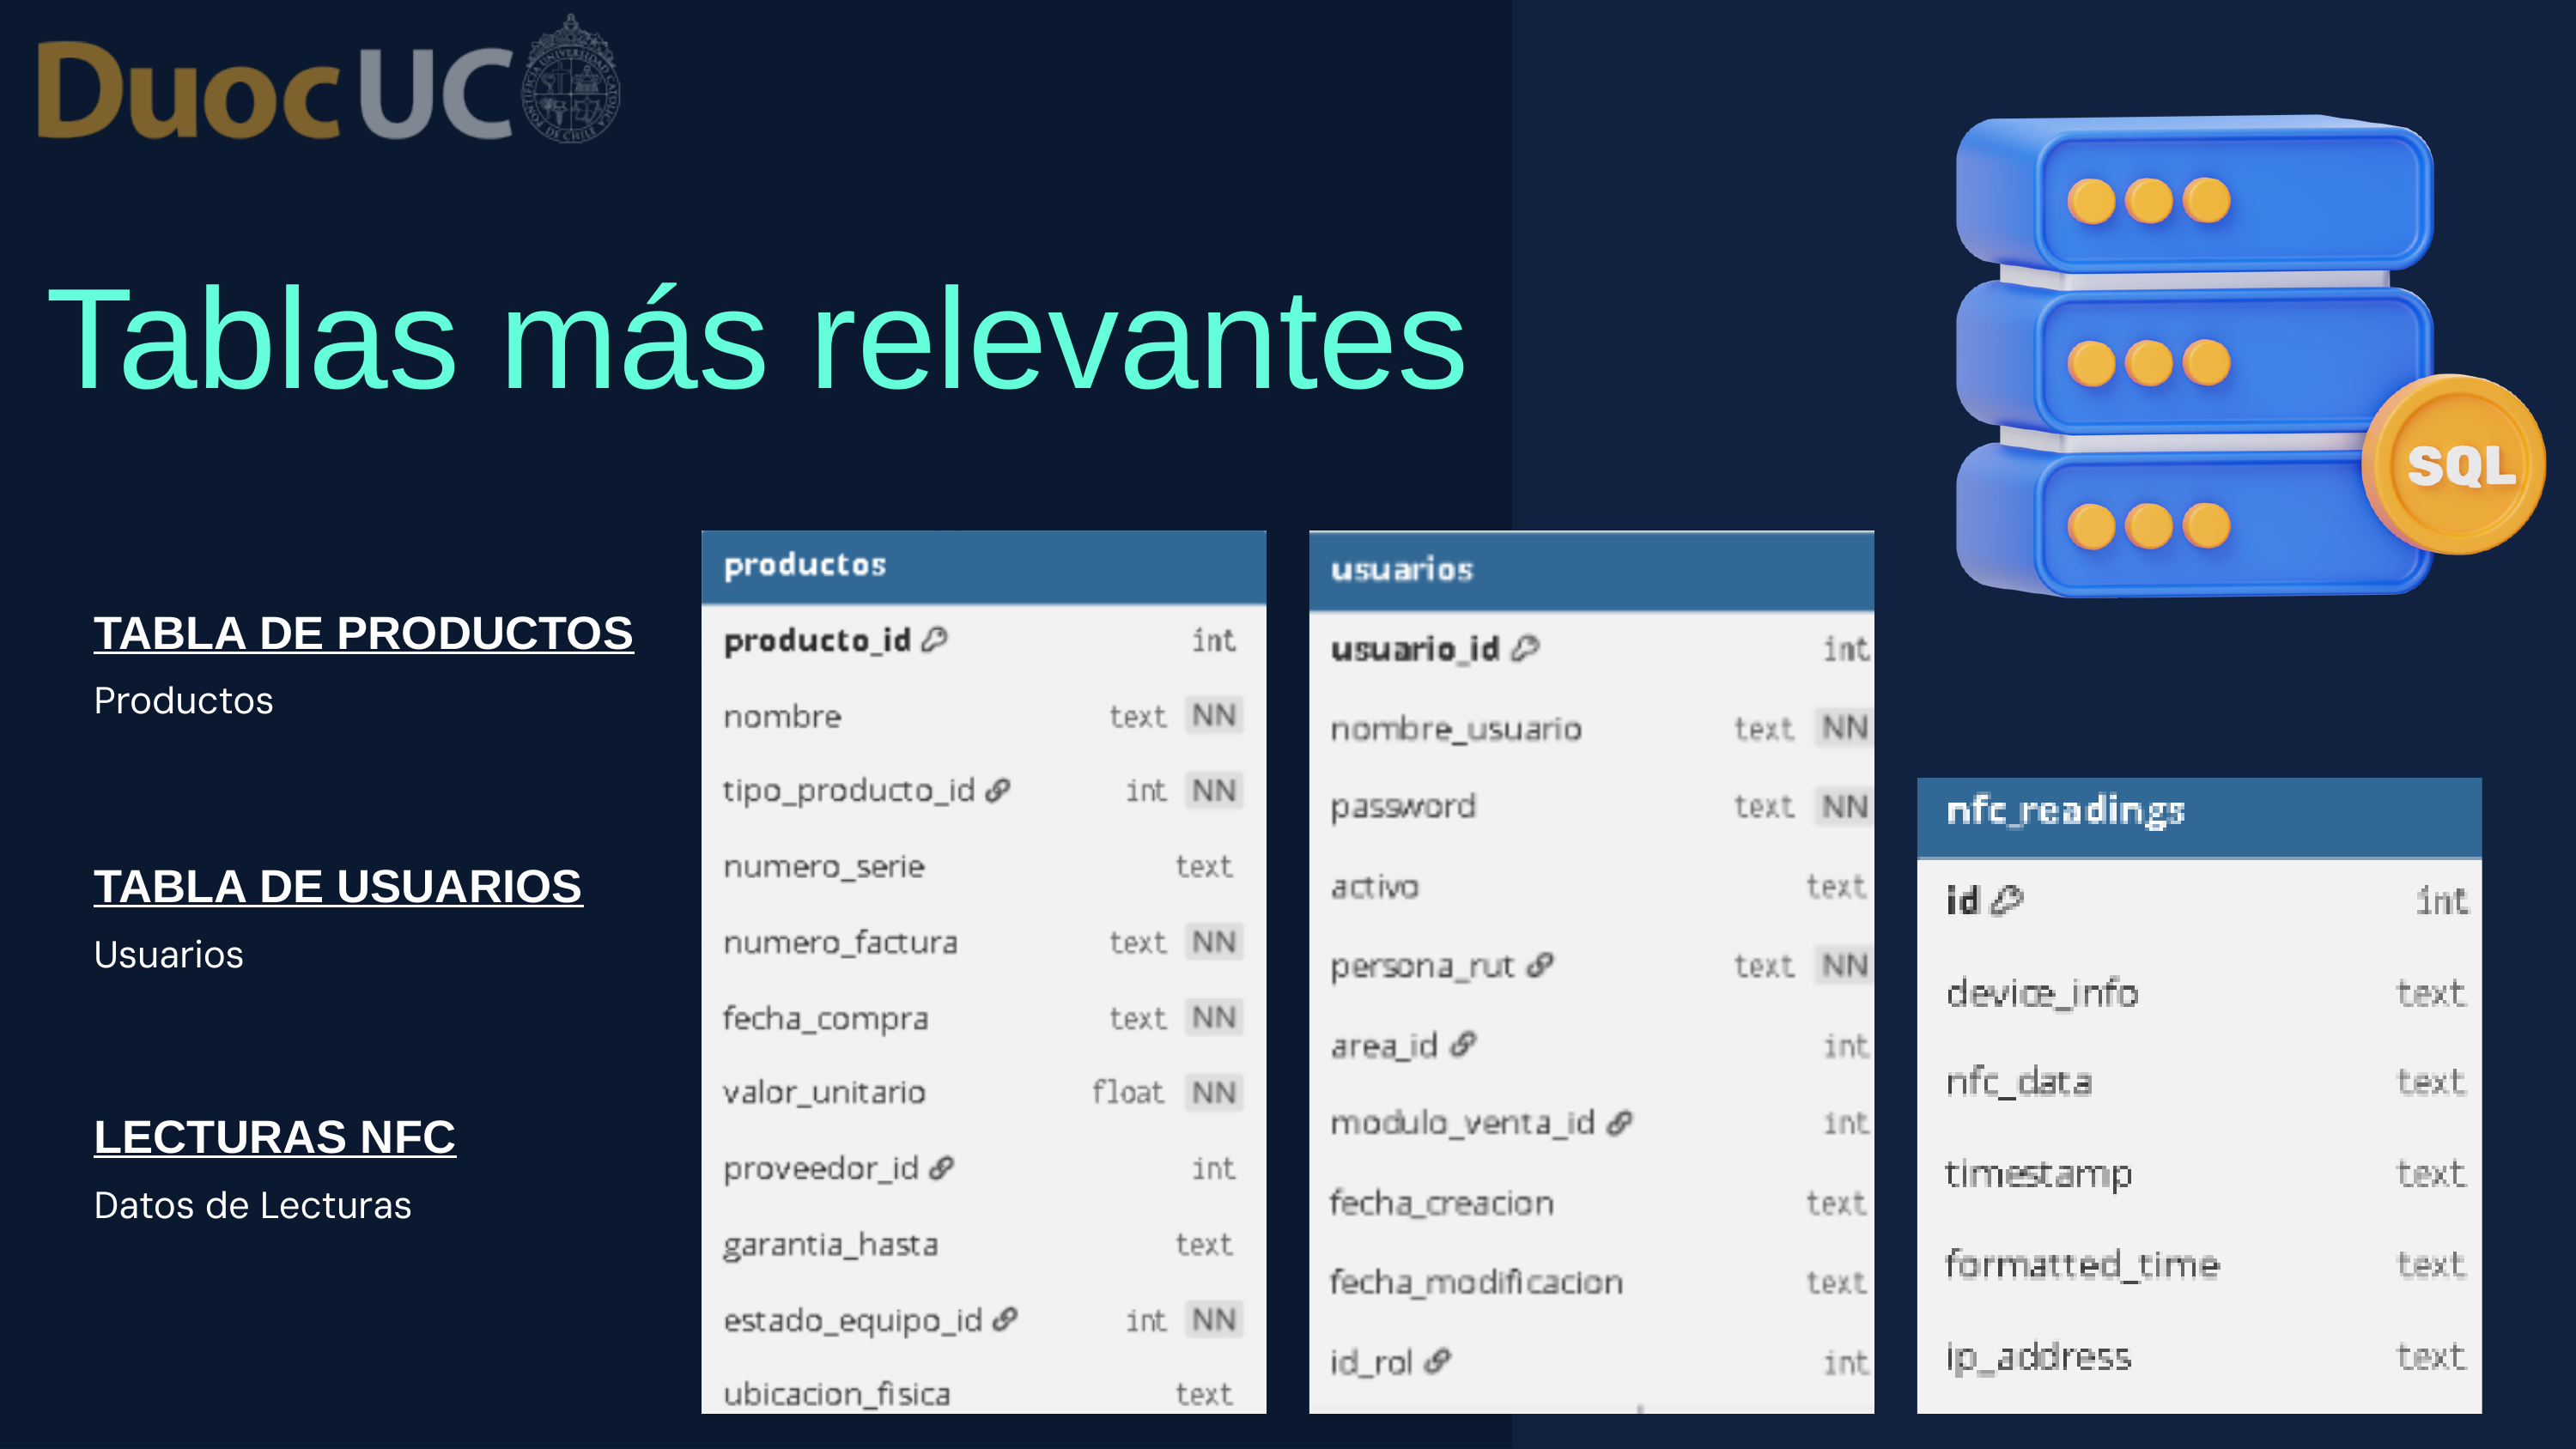

Tablas más relevantes

TABLA DE PRODUCTOS
Productos

TABLA DE USUARIOS
Usuarios
LECTURAS NFC
Datos de Lecturas